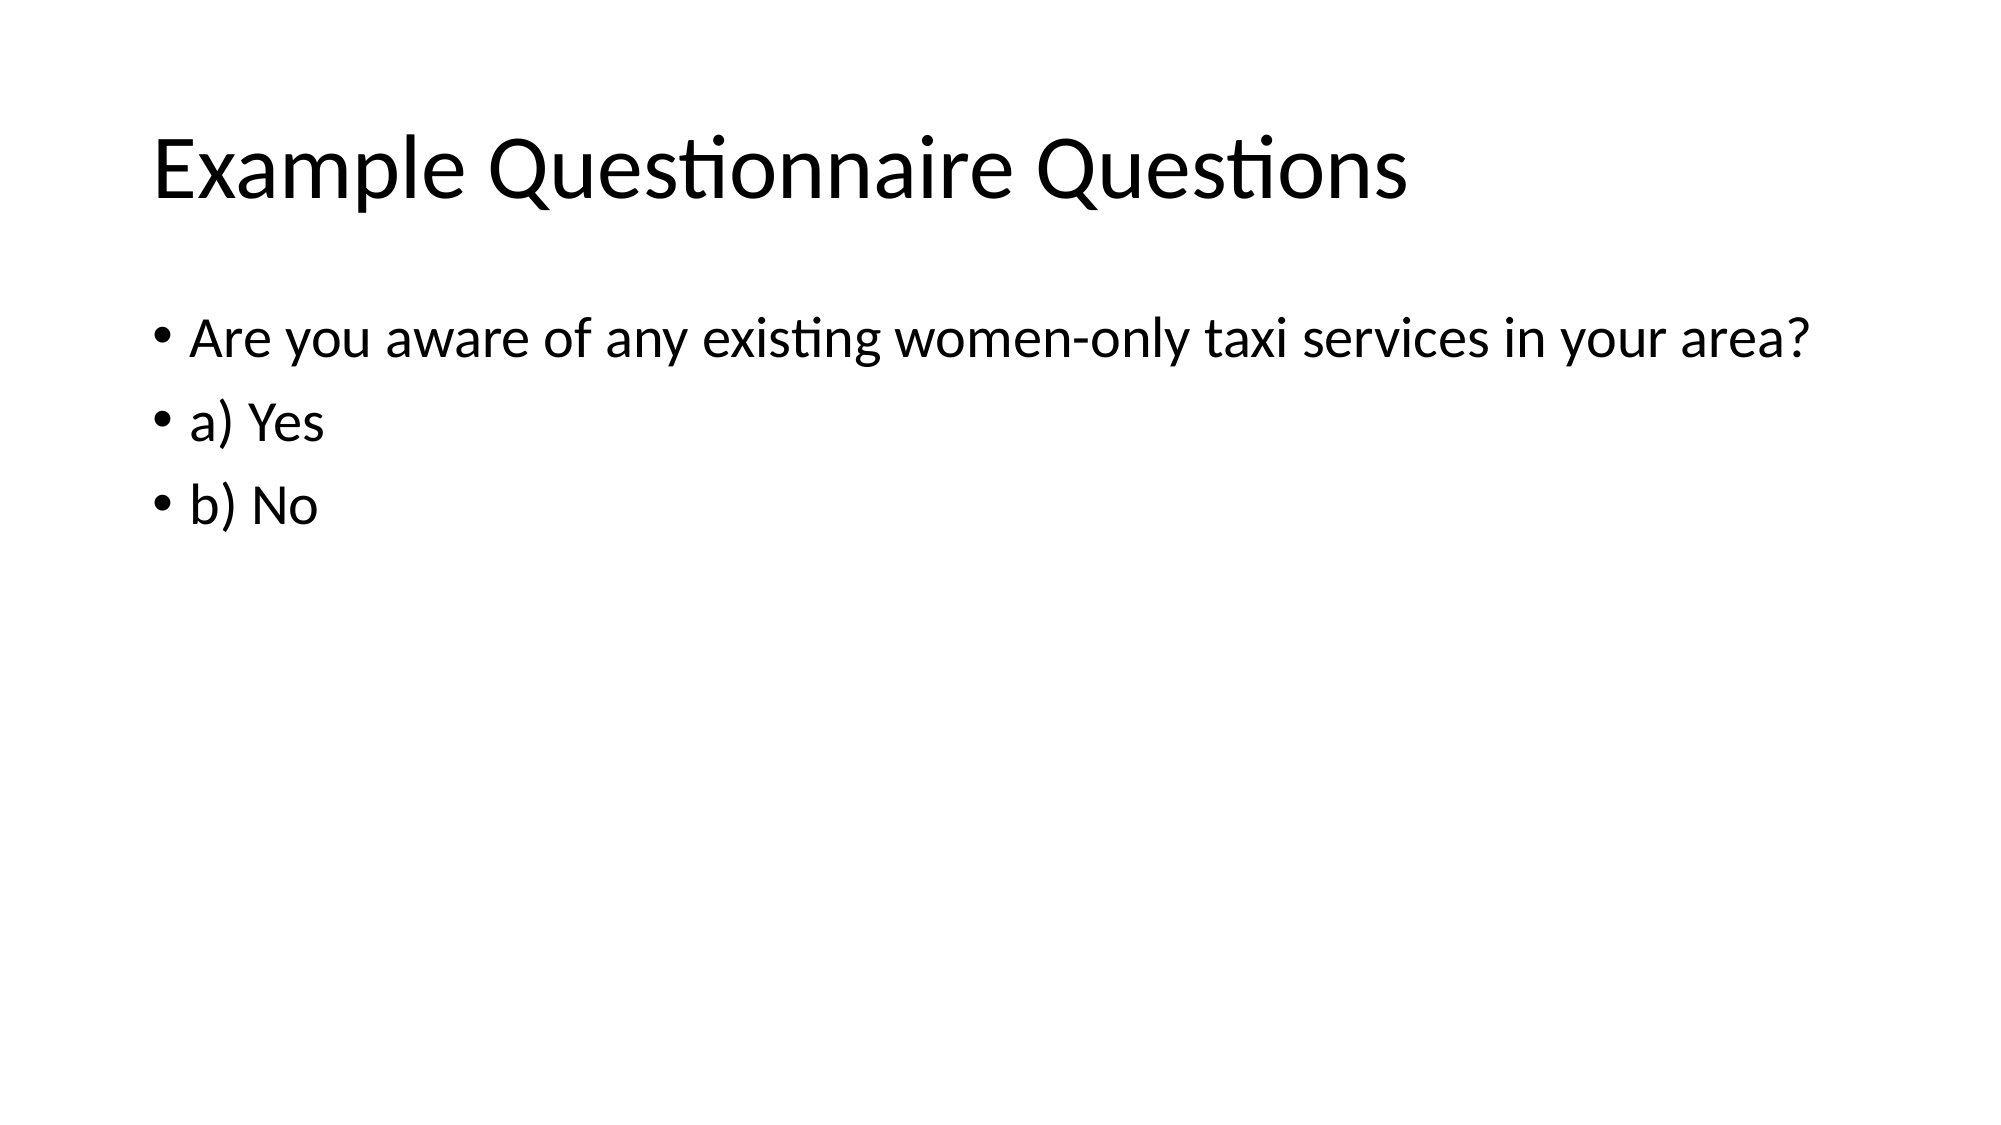

# Example Questionnaire Questions
Are you aware of any existing women-only taxi services in your area?
a) Yes
b) No